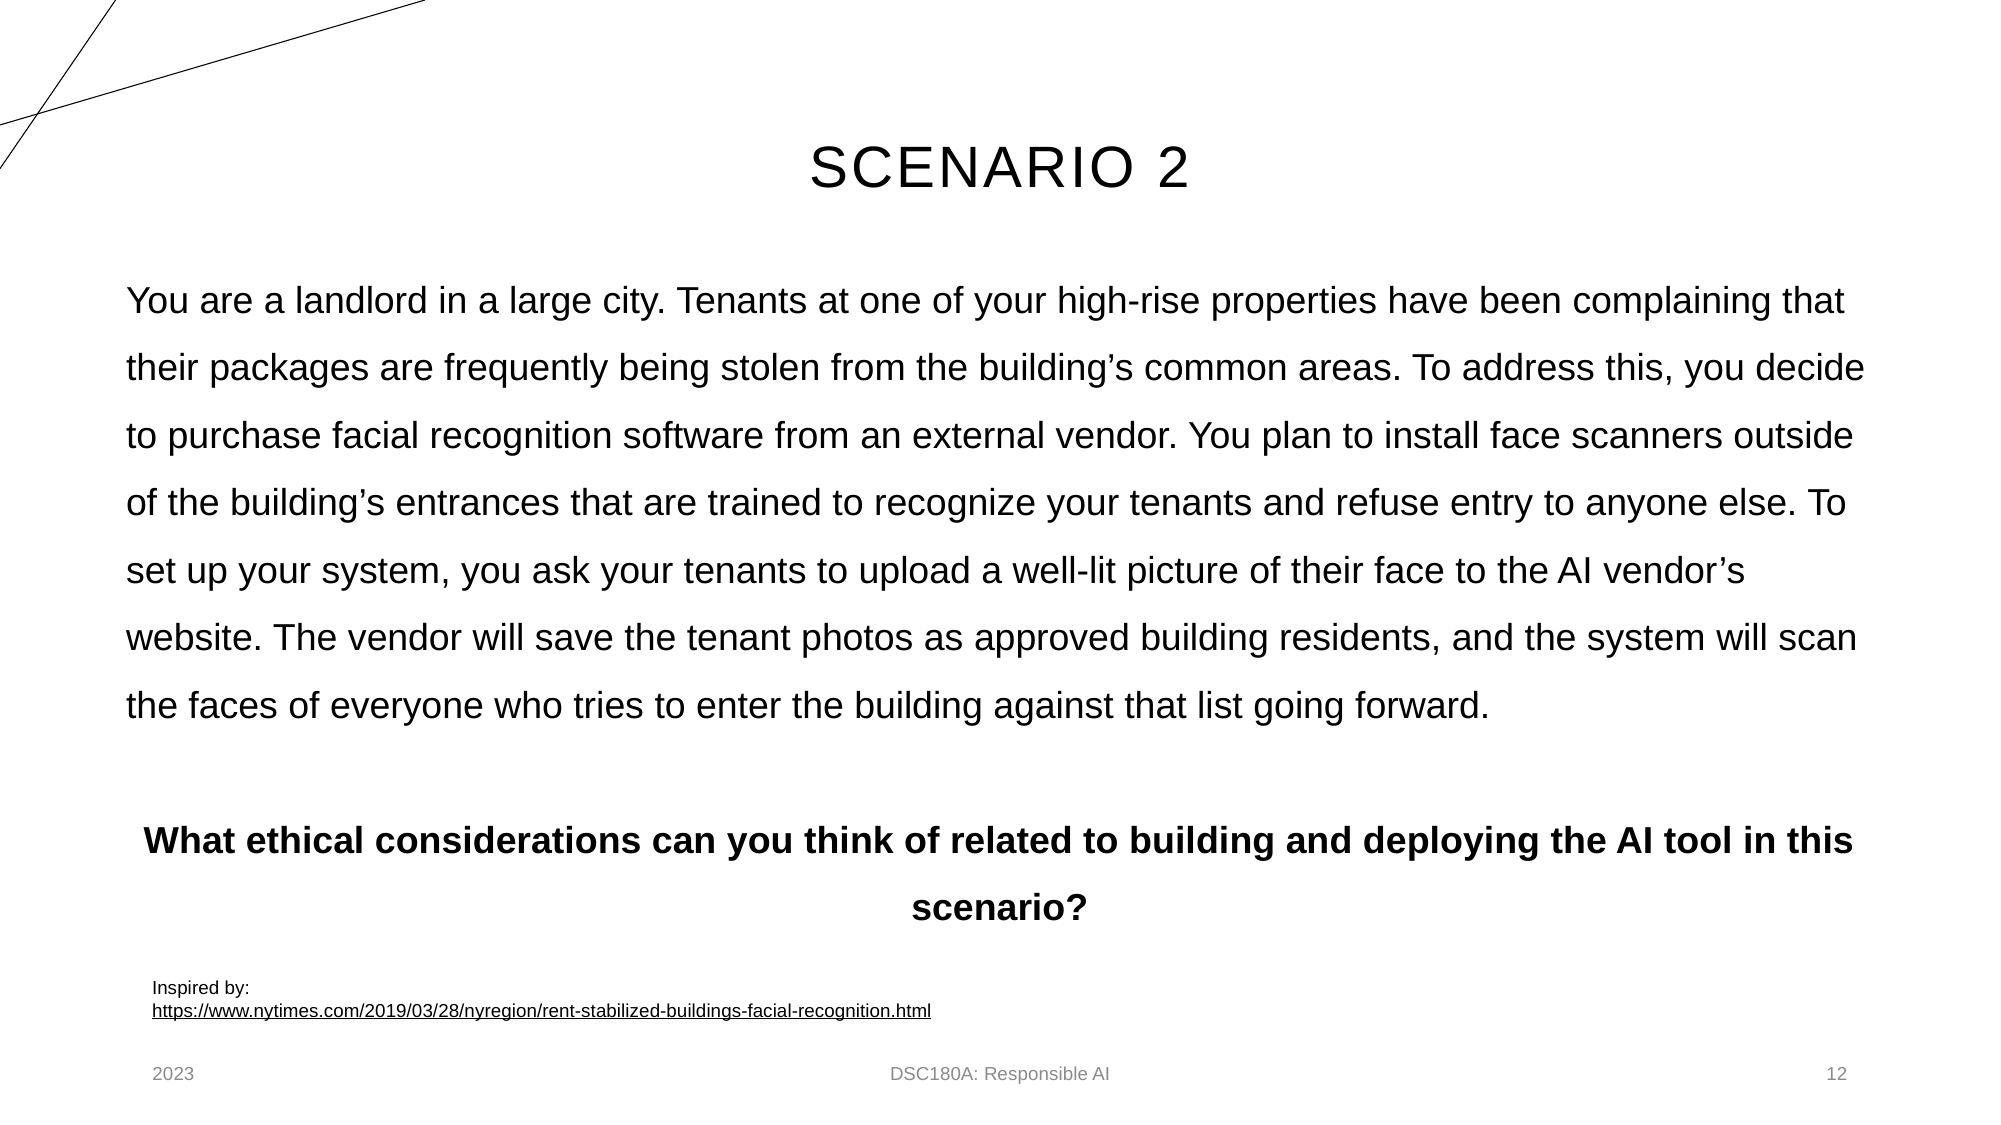

# SCENARIO 2
You are a landlord in a large city. Tenants at one of your high-rise properties have been complaining that their packages are frequently being stolen from the building’s common areas. To address this, you decide to purchase facial recognition software from an external vendor. You plan to install face scanners outside of the building’s entrances that are trained to recognize your tenants and refuse entry to anyone else. To set up your system, you ask your tenants to upload a well-lit picture of their face to the AI vendor’s website. The vendor will save the tenant photos as approved building residents, and the system will scan the faces of everyone who tries to enter the building against that list going forward.

What ethical considerations can you think of related to building and deploying the AI tool in this scenario?
Inspired by:
https://www.nytimes.com/2019/03/28/nyregion/rent-stabilized-buildings-facial-recognition.html
2023
DSC180A: Responsible AI
12